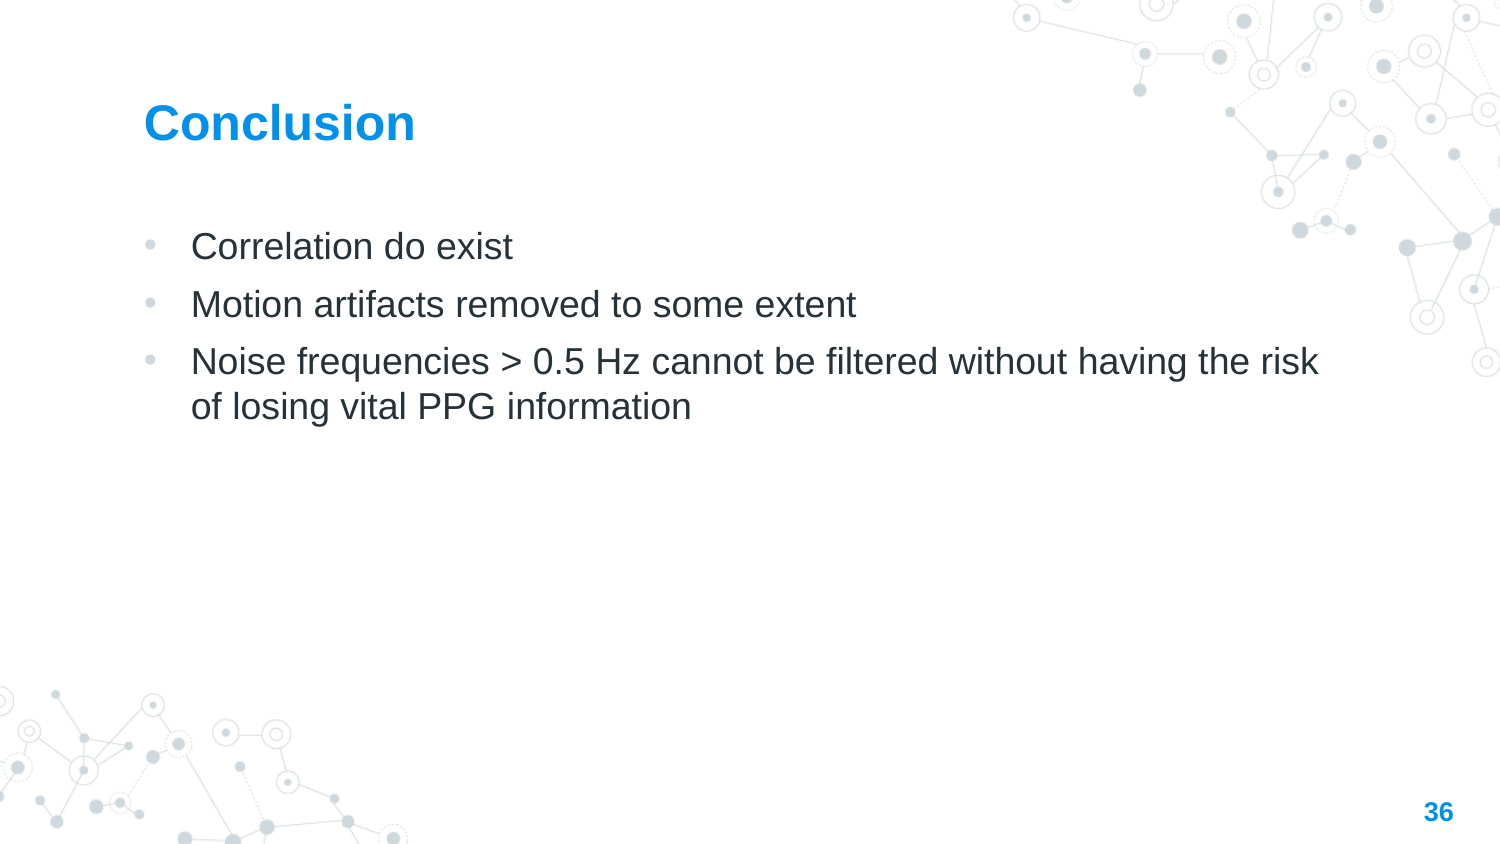

# Conclusion
Correlation do exist
Motion artifacts removed to some extent
Noise frequencies > 0.5 Hz cannot be filtered without having the risk of losing vital PPG information

36